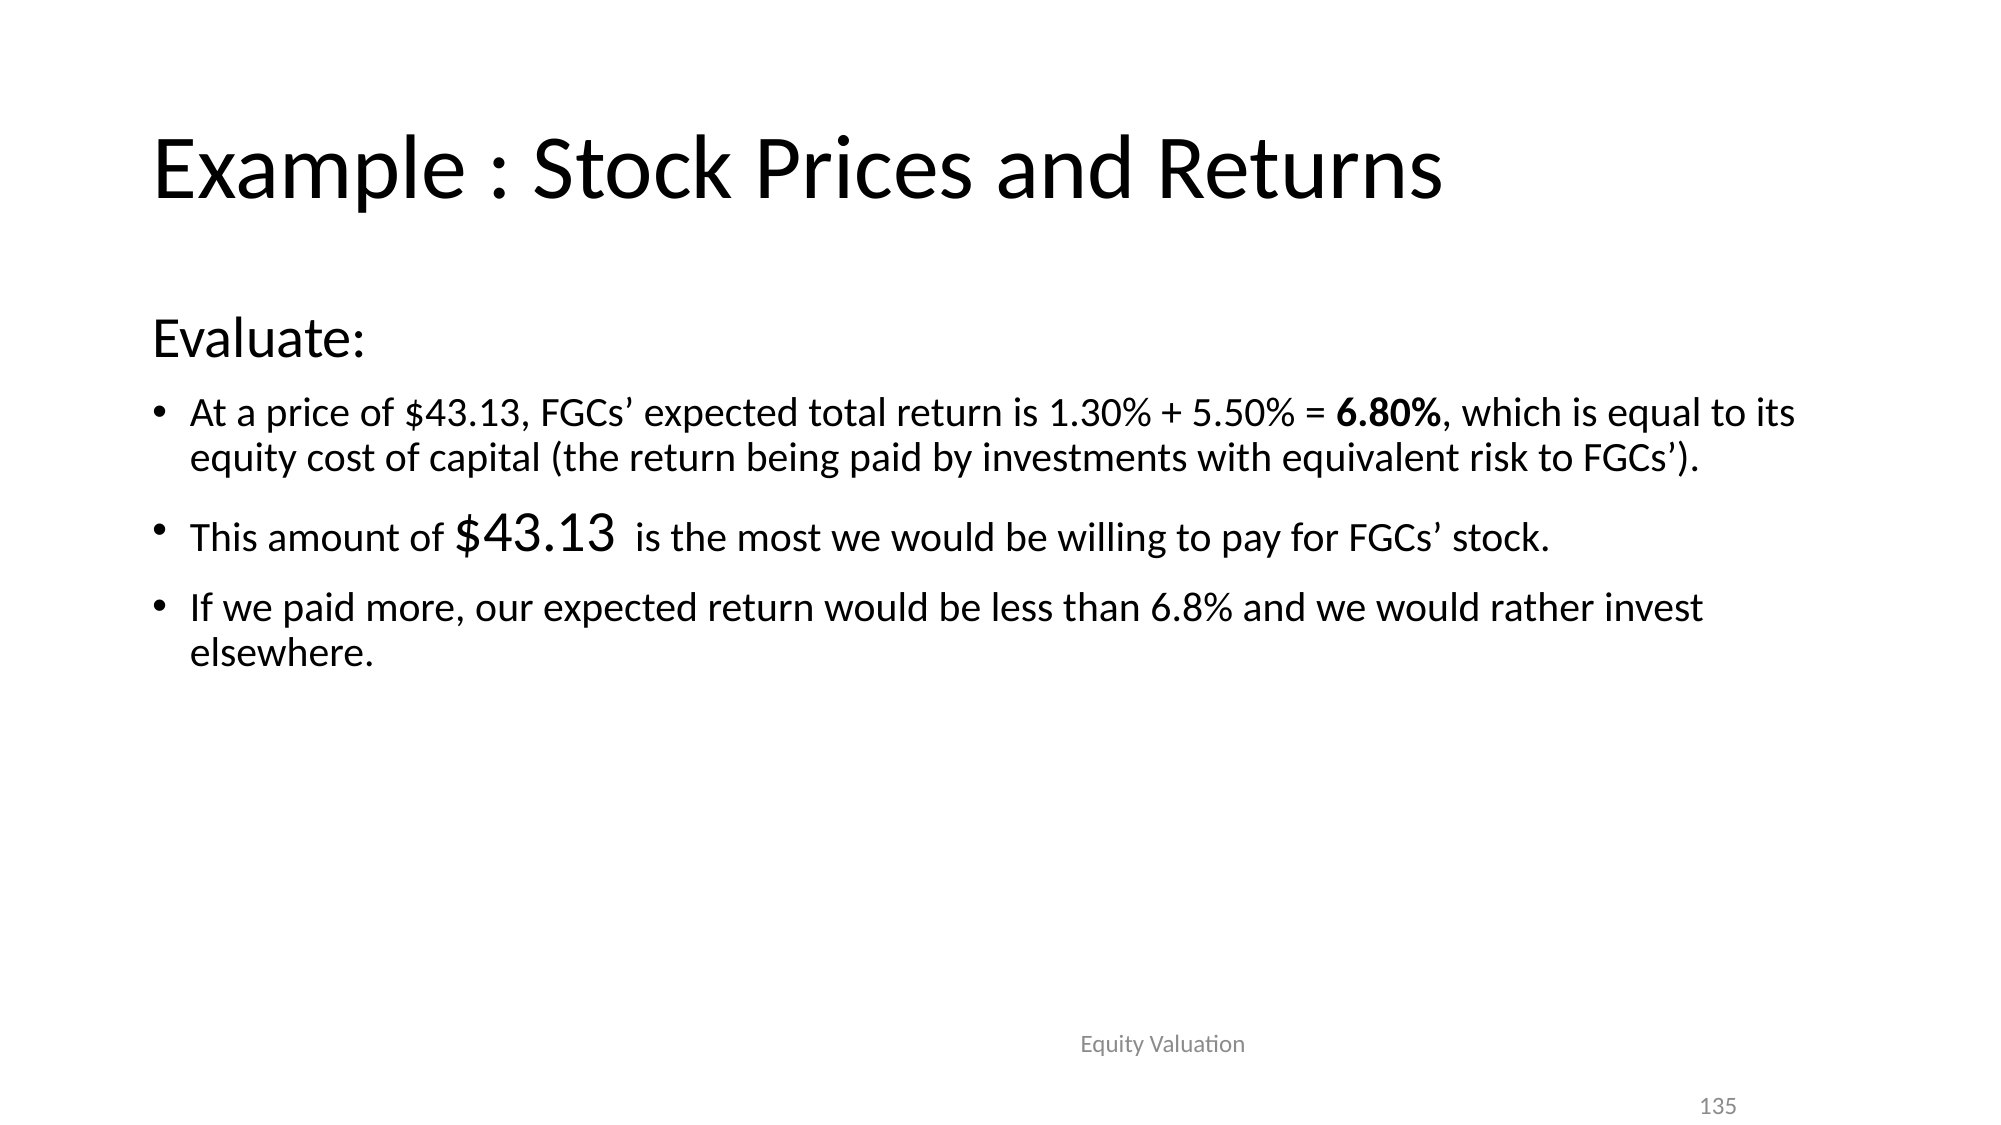

# Example : Stock Prices and Returns
Evaluate:
At a price of $43.13, FGCs’ expected total return is 1.30% + 5.50% = 6.80%, which is equal to its equity cost of capital (the return being paid by investments with equivalent risk to FGCs’).
This amount of $43.13  is the most we would be willing to pay for FGCs’ stock.
If we paid more, our expected return would be less than 6.8% and we would rather invest elsewhere.
Equity Valuation
135